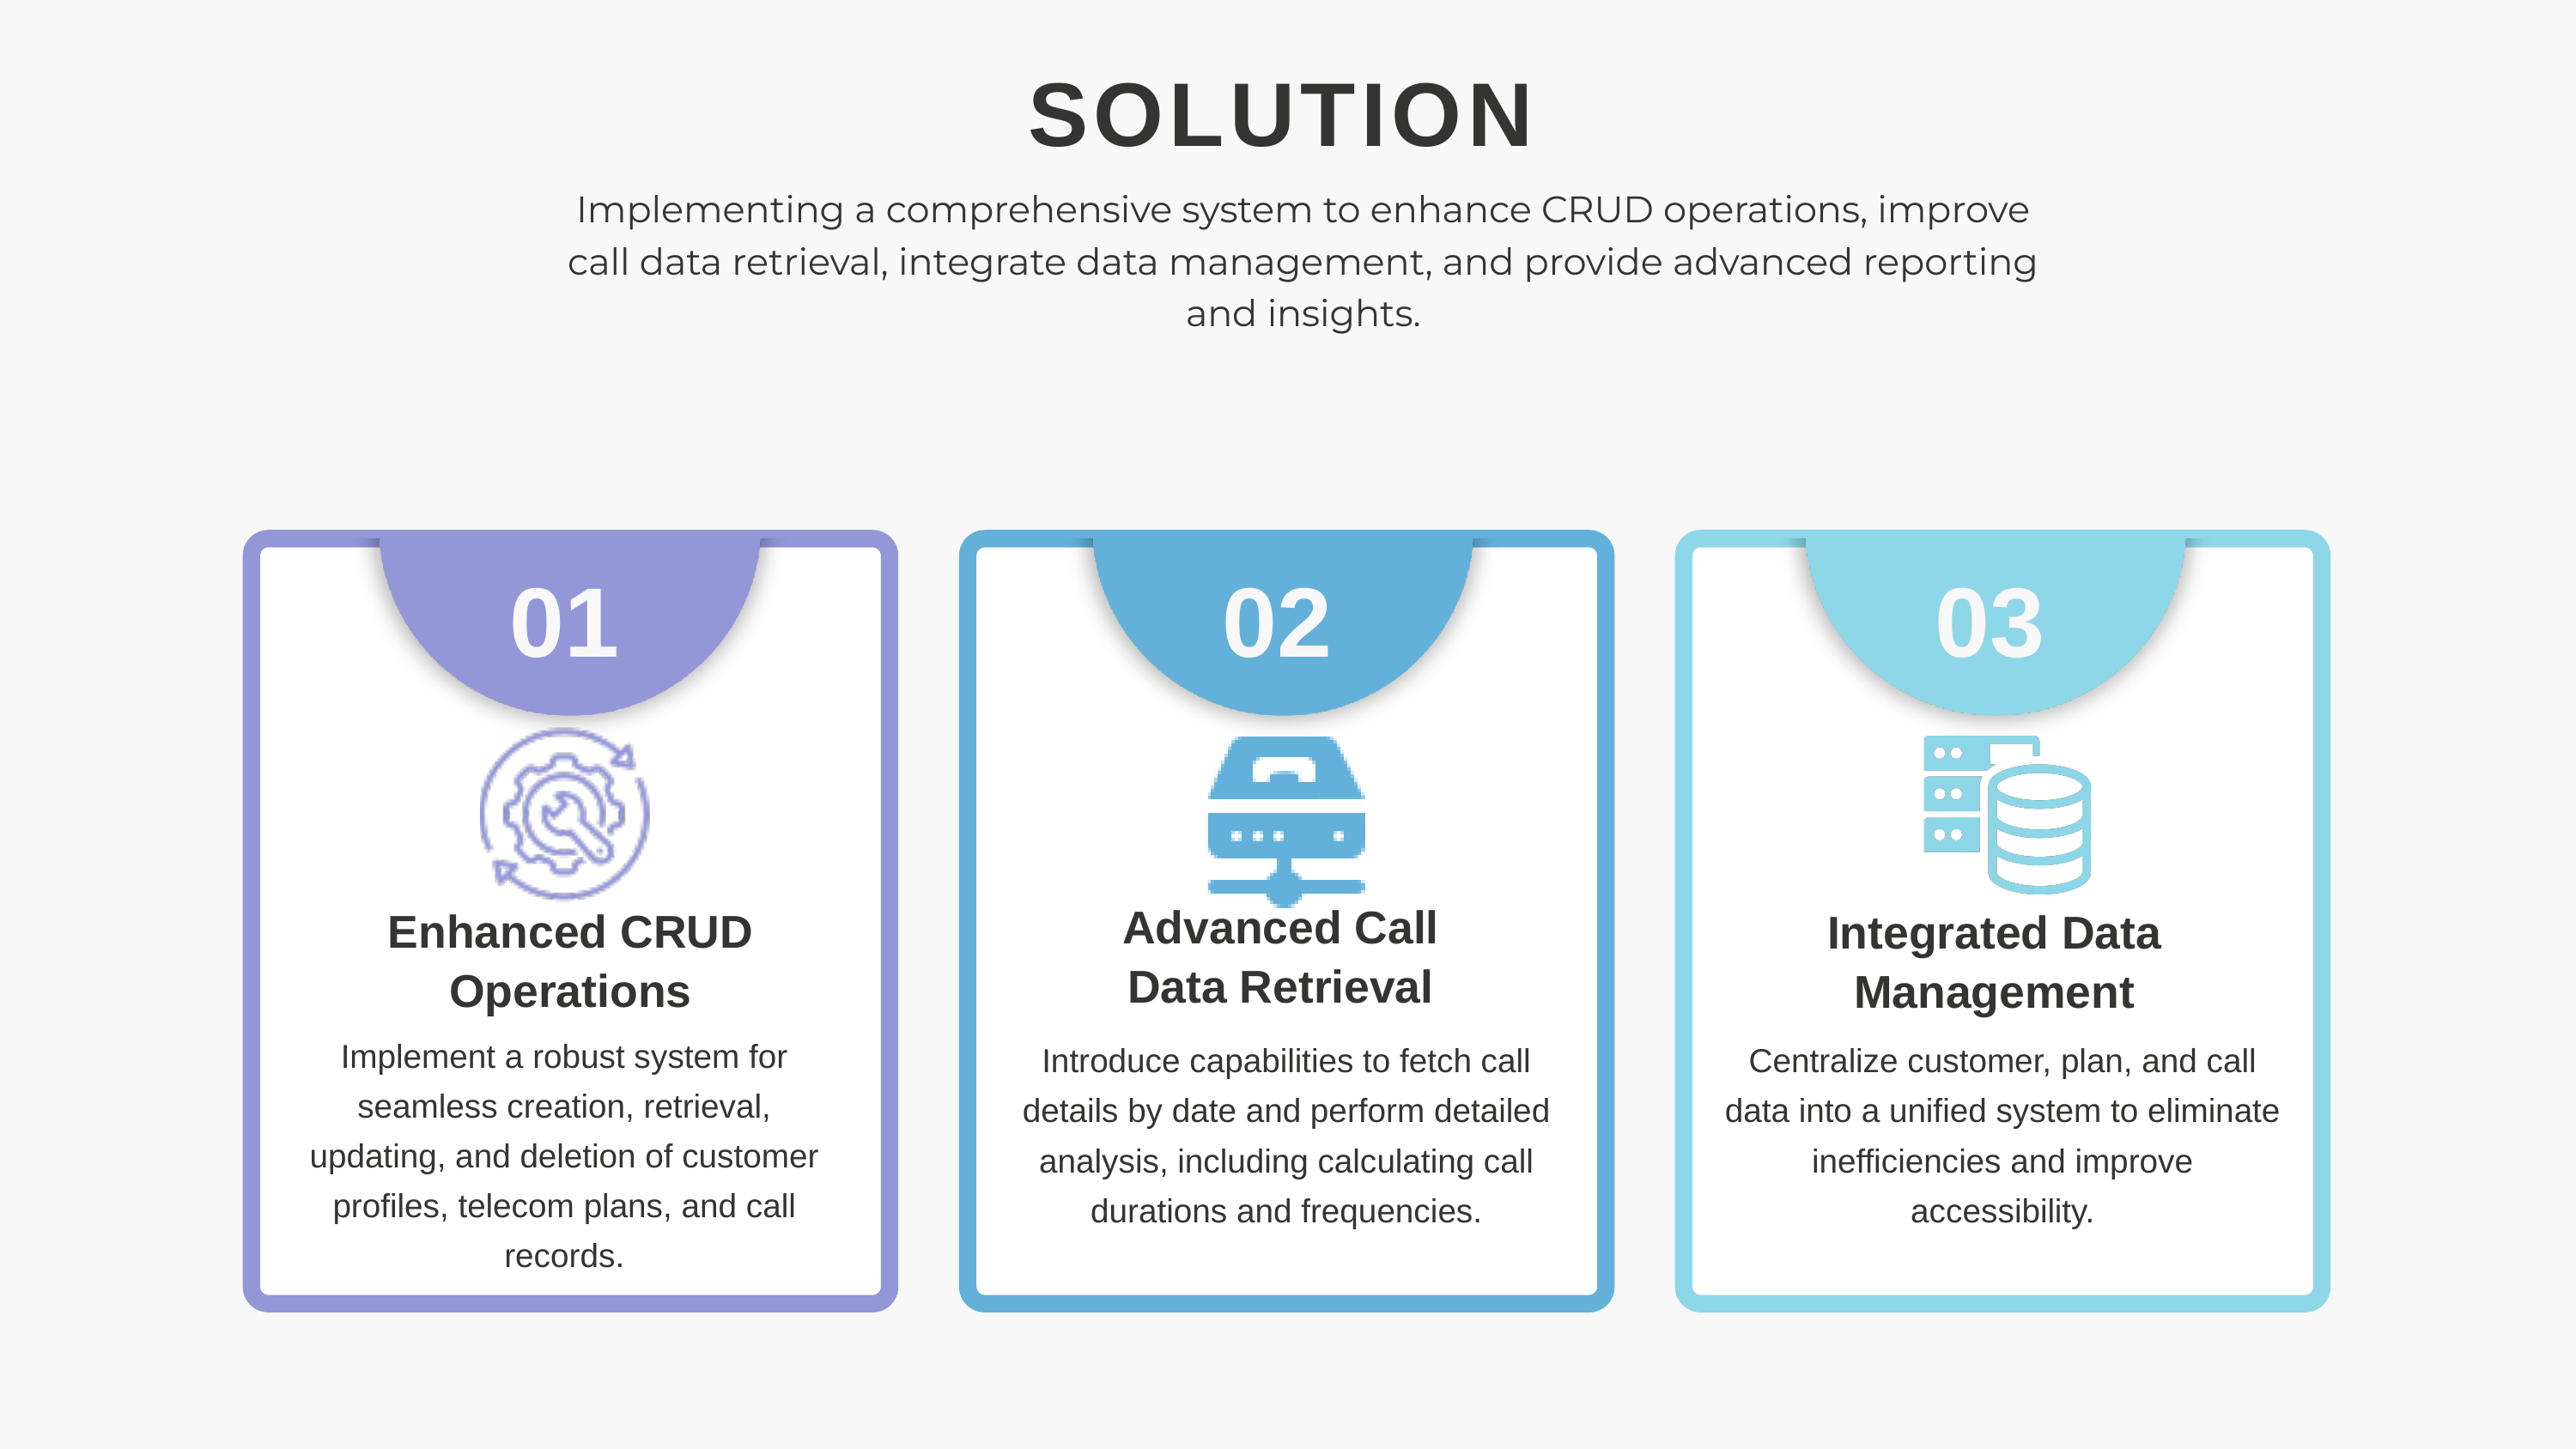

SOLUTION
Implementing a comprehensive system to enhance CRUD operations, improve call data retrieval, integrate data management, and provide advanced reporting and insights.

01
02
03

Advanced Call Data Retrieval
Enhanced CRUD Operations
Integrated Data Management
Implement a robust system for seamless creation, retrieval, updating, and deletion of customer profiles, telecom plans, and call records.
Introduce capabilities to fetch call details by date and perform detailed analysis, including calculating call durations and frequencies.
Centralize customer, plan, and call data into a unified system to eliminate inefficiencies and improve accessibility.